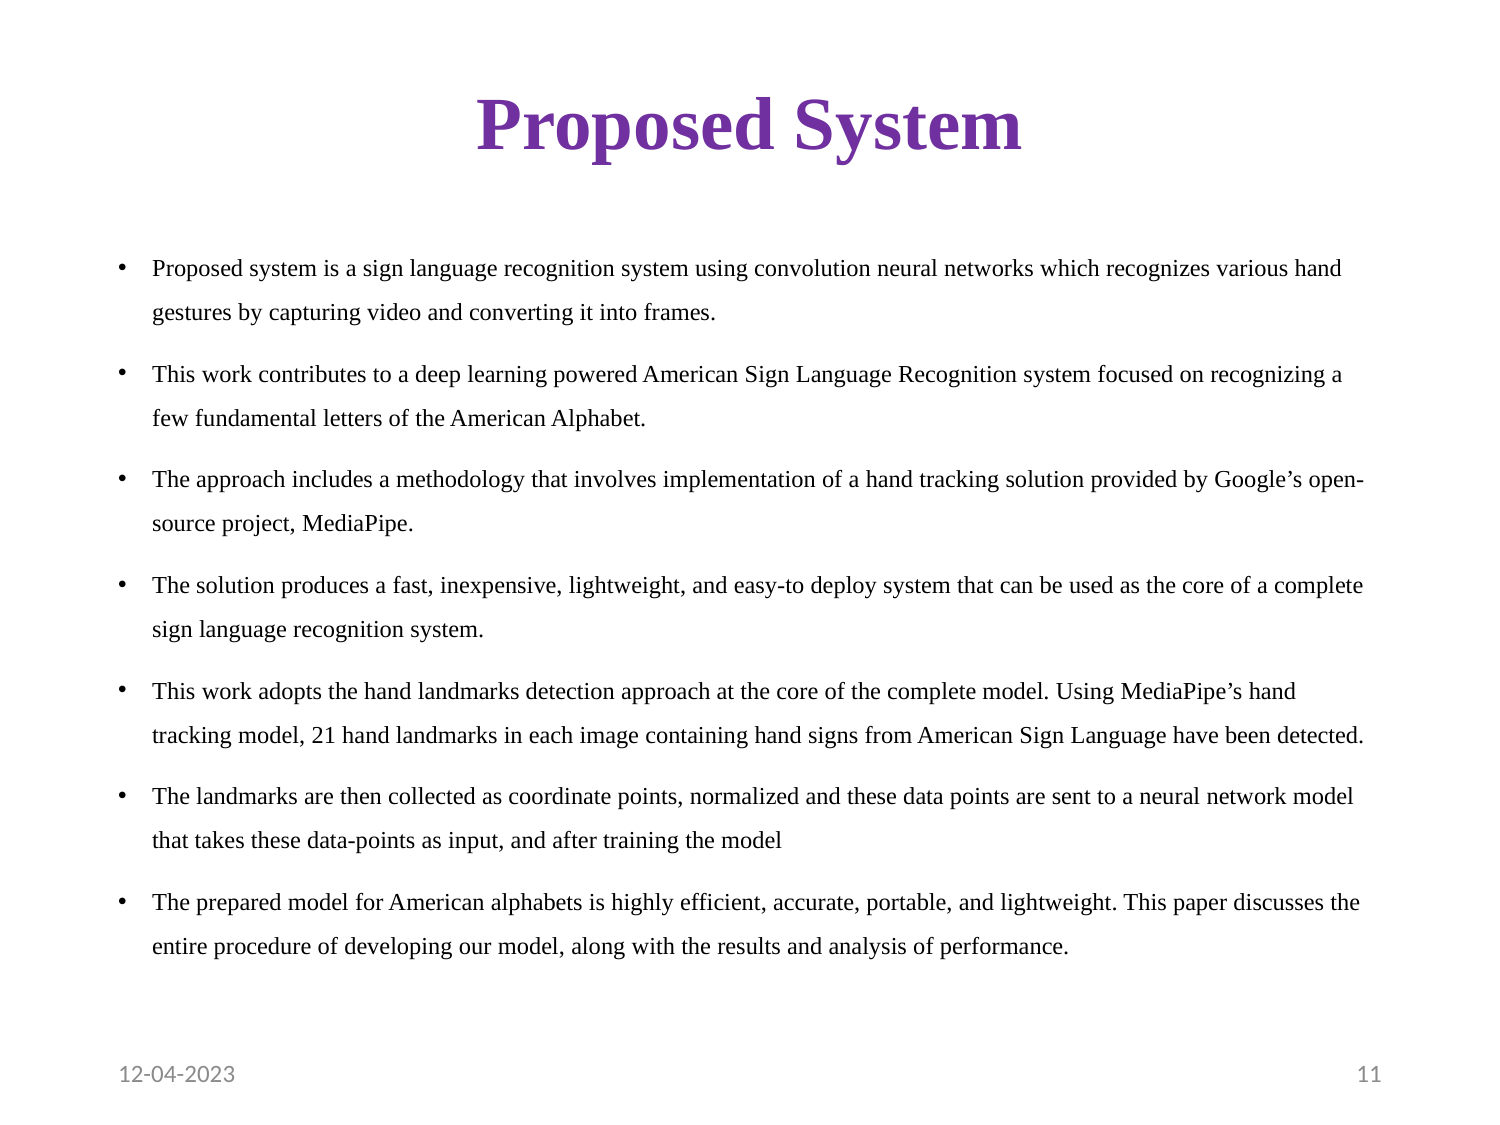

# Proposed System
Proposed system is a sign language recognition system using convolution neural networks which recognizes various hand gestures by capturing video and converting it into frames.
This work contributes to a deep learning powered American Sign Language Recognition system focused on recognizing a few fundamental letters of the American Alphabet.
The approach includes a methodology that involves implementation of a hand tracking solution provided by Google’s open-source project, MediaPipe.
The solution produces a fast, inexpensive, lightweight, and easy-to deploy system that can be used as the core of a complete sign language recognition system.
This work adopts the hand landmarks detection approach at the core of the complete model. Using MediaPipe’s hand tracking model, 21 hand landmarks in each image containing hand signs from American Sign Language have been detected.
The landmarks are then collected as coordinate points, normalized and these data points are sent to a neural network model that takes these data-points as input, and after training the model
The prepared model for American alphabets is highly efficient, accurate, portable, and lightweight. This paper discusses the entire procedure of developing our model, along with the results and analysis of performance.
12-04-2023
11